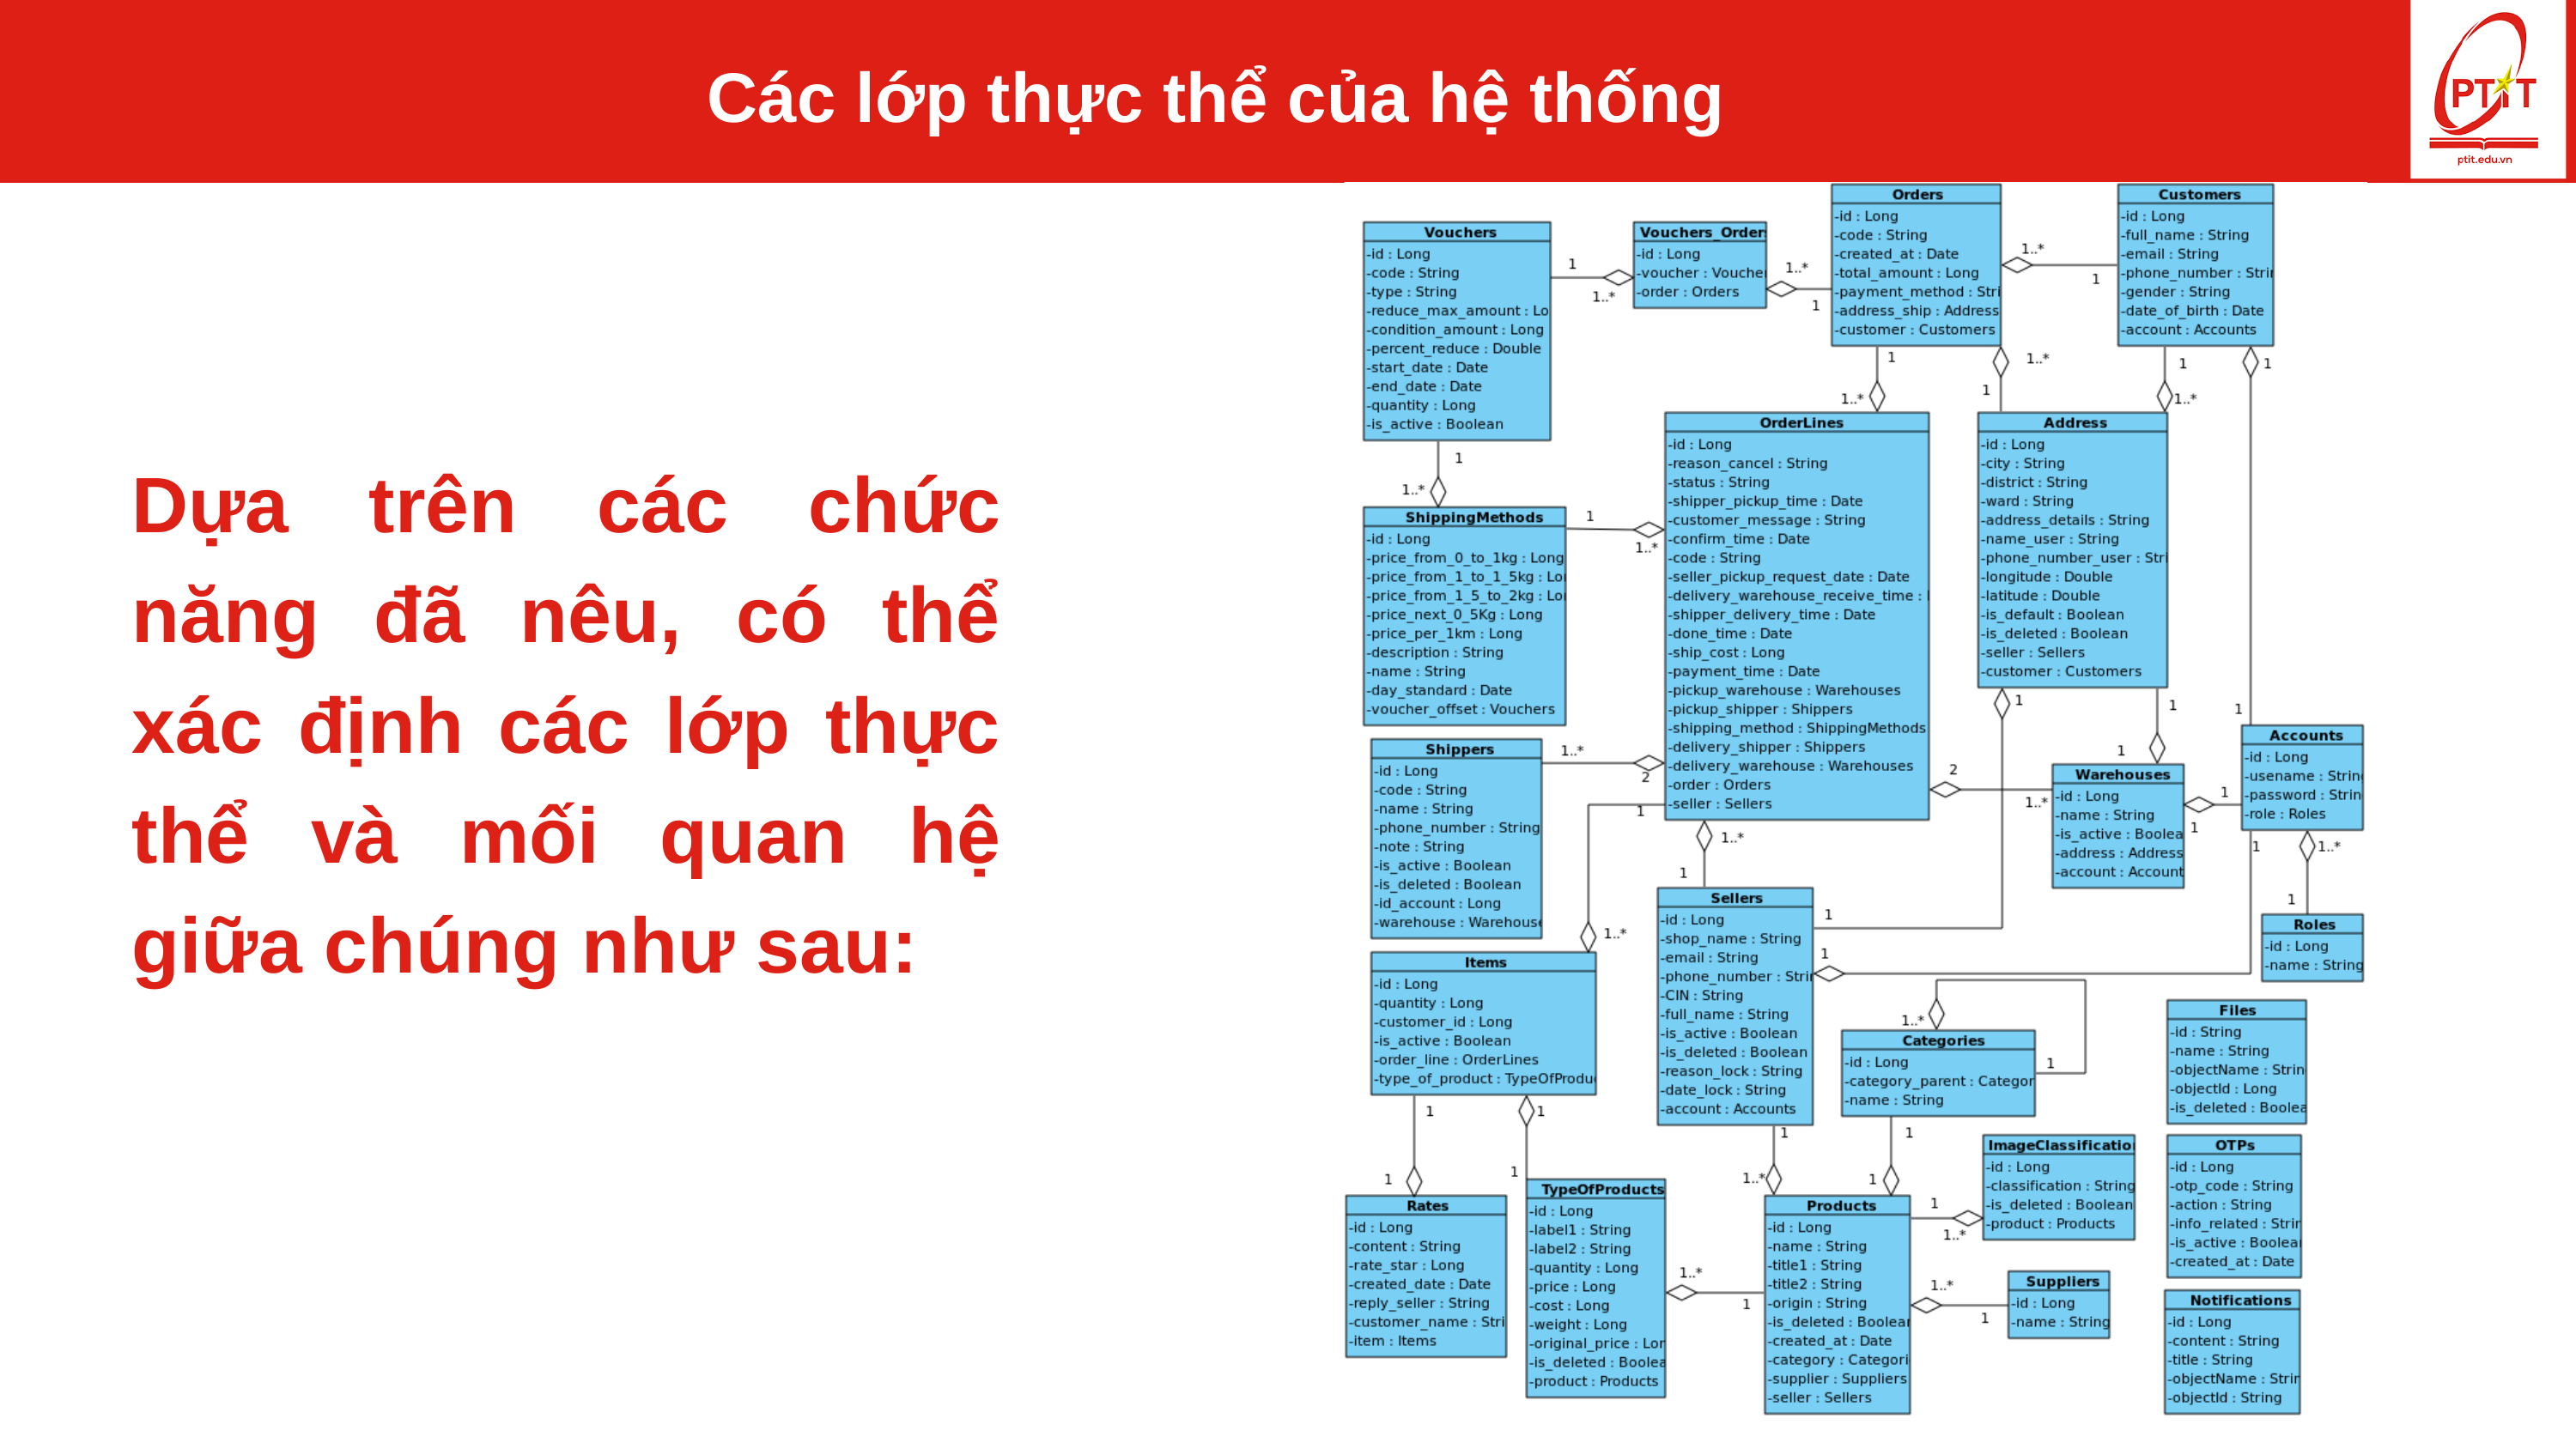

Các lớp thực thể của hệ thống

Dựa trên các chức năng đã nêu, có thể xác định các lớp thực thể và mối quan hệ giữa chúng như sau: